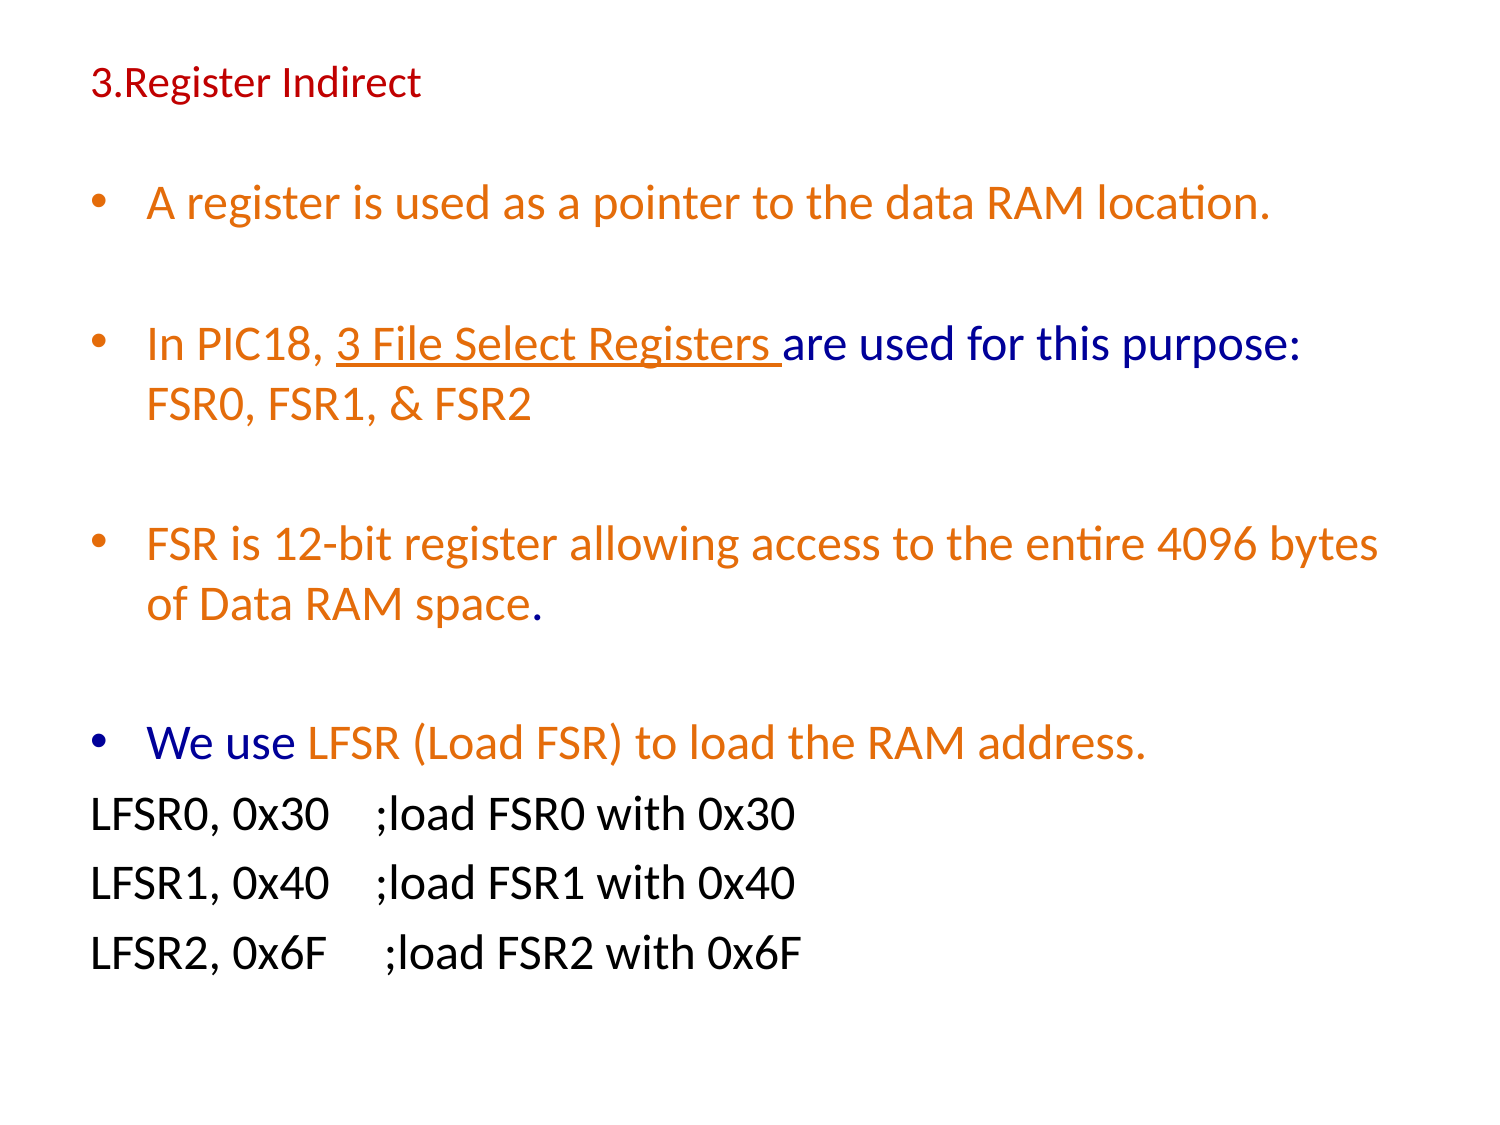

# 3.Register Indirect
A register is used as a pointer to the data RAM location.

In PIC18, 3 File Select Registers are used for this purpose: FSR0, FSR1, & FSR2

FSR is 12-bit register allowing access to the entire 4096 bytes of Data RAM space.

We use LFSR (Load FSR) to load the RAM address.
LFSR0, 0x30    ;load FSR0 with 0x30
LFSR1, 0x40    ;load FSR1 with 0x40
LFSR2, 0x6F     ;load FSR2 with 0x6F